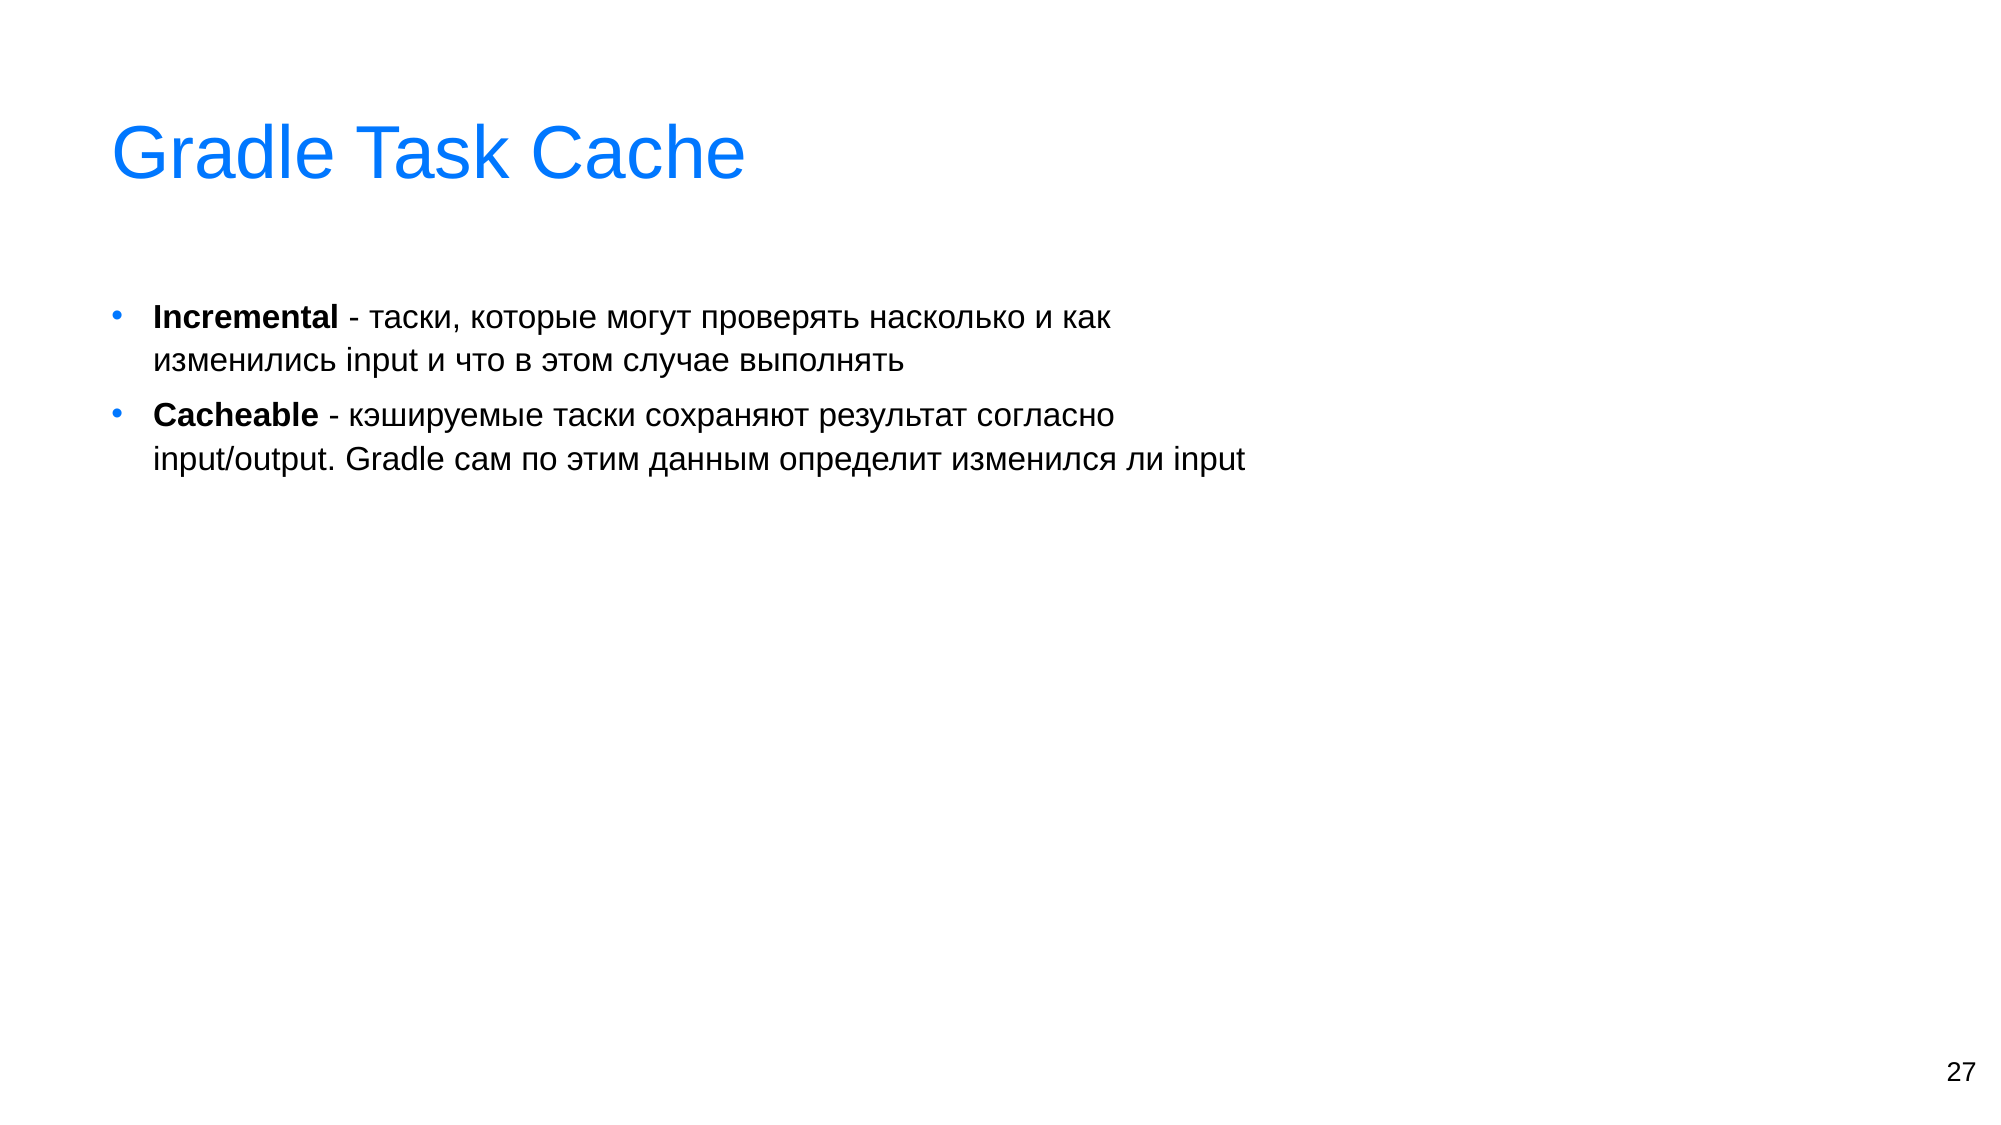

# Gradle Task Cache

Incremental - таски, которые могут проверять насколько и как изменились input и что в этом случае выполнять
Cacheable - кэшируемые таски сохраняют результат согласно input/output. Gradle сам по этим данным определит изменился ли input
27